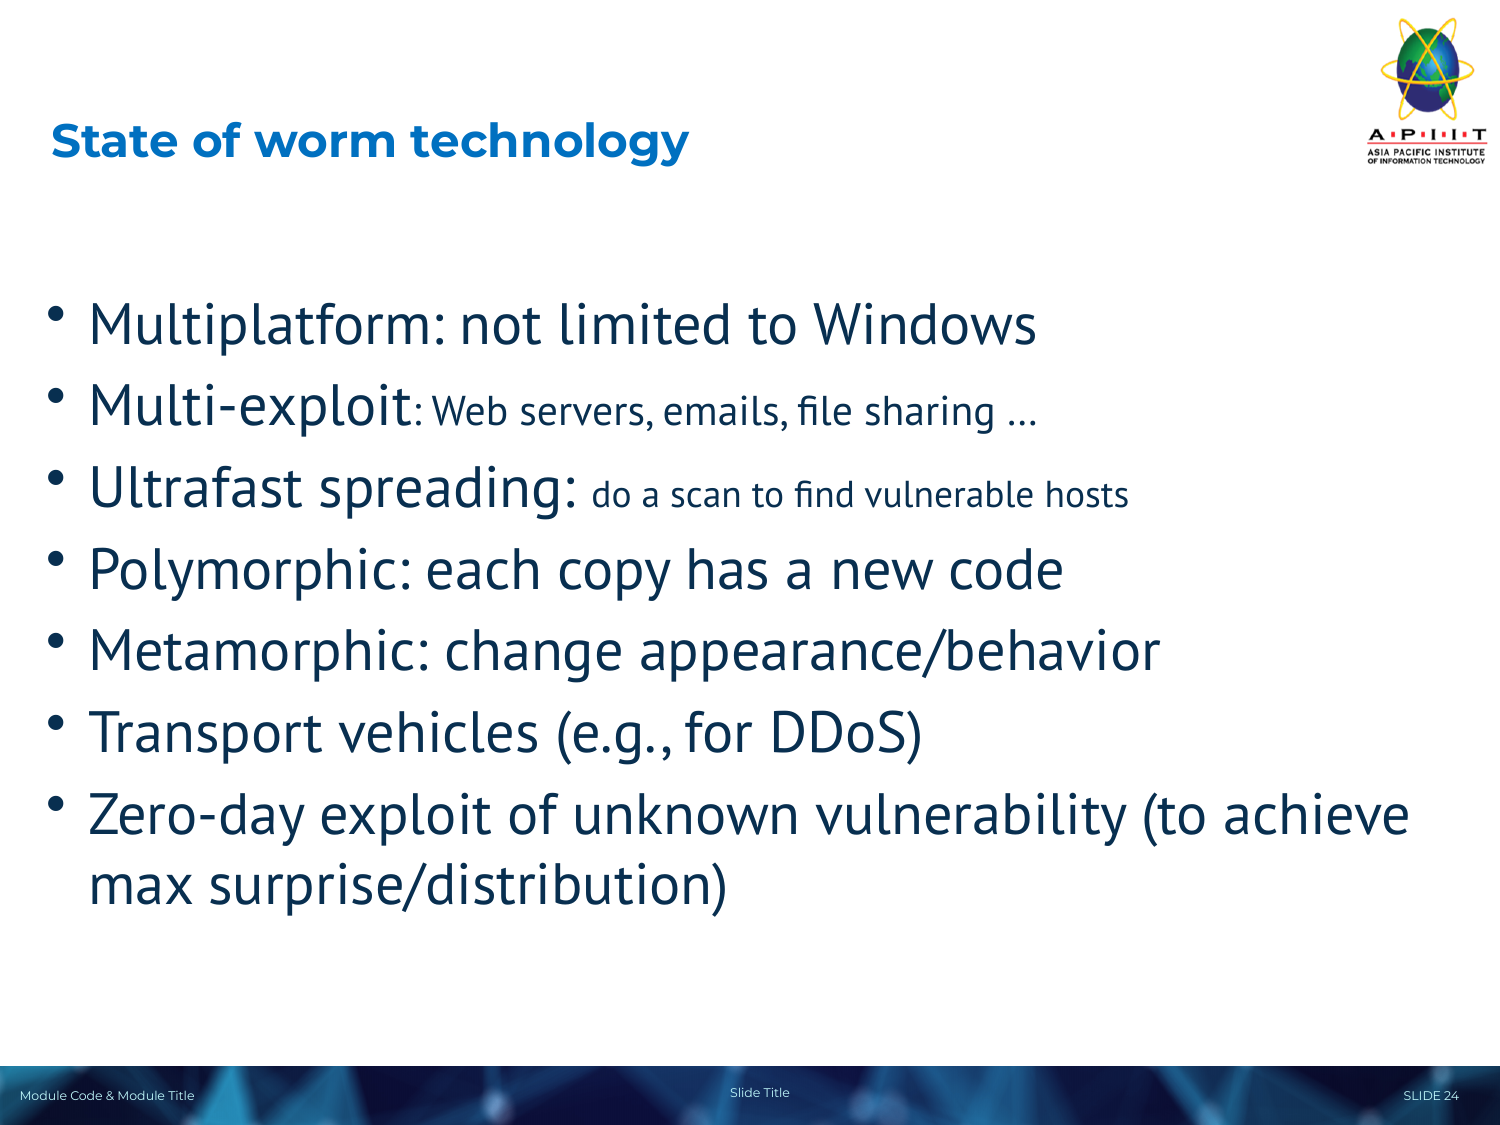

# State of worm technology
Multiplatform: not limited to Windows
Multi-exploit: Web servers, emails, file sharing …
Ultrafast spreading: do a scan to find vulnerable hosts
Polymorphic: each copy has a new code
Metamorphic: change appearance/behavior
Transport vehicles (e.g., for DDoS)
Zero-day exploit of unknown vulnerability (to achieve max surprise/distribution)